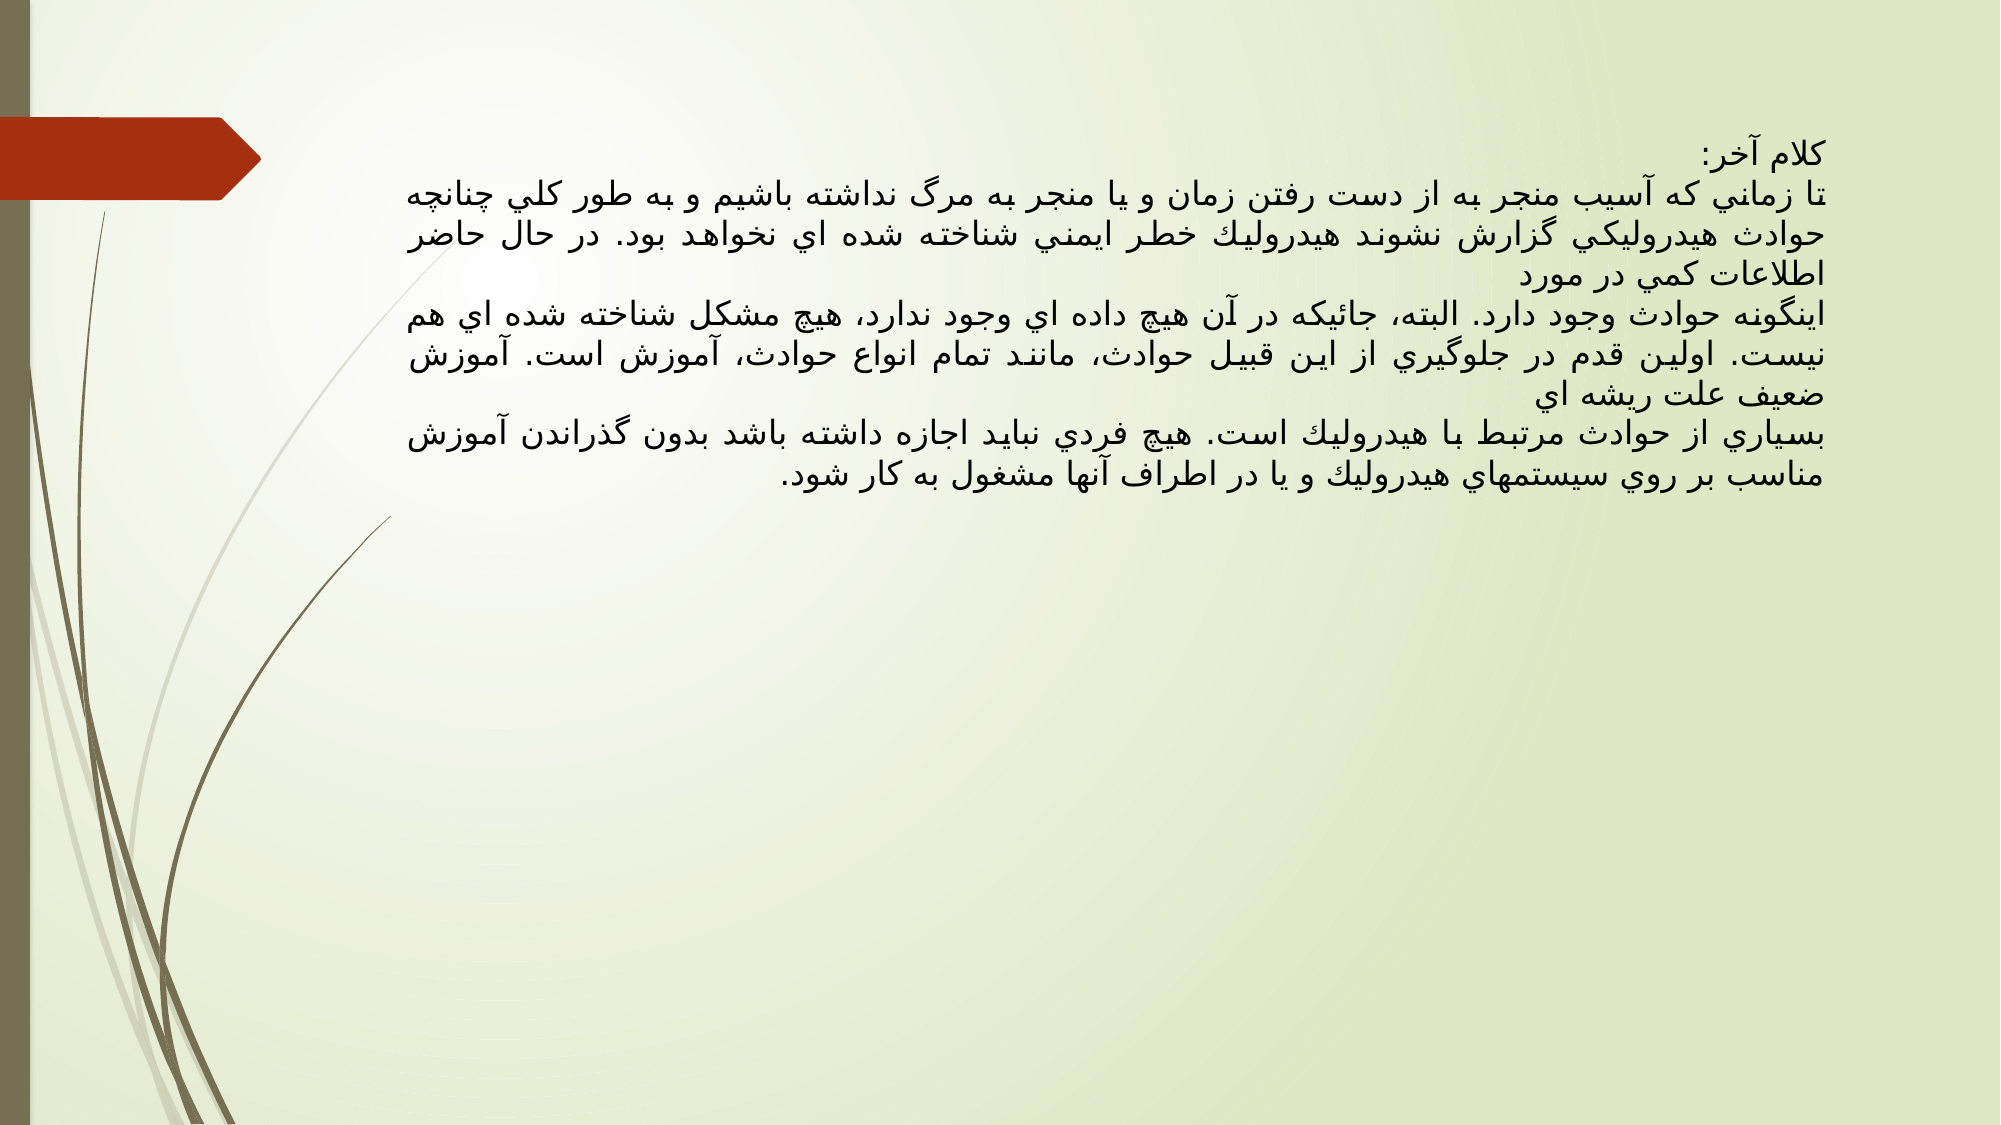

كلام آخر:
تا زماني كه آسيب منجر به از دست رفتن زمان و يا منجر به مرگ نداشته باشيم و به طور كلي چنانچه حوادث هيدروليكي گزارش نشوند هيدروليك خطر ايمني شناخته شده اي نخواهد بود. در حال حاضر اطلاعات كمي در مورد
اينگونه حوادث وجود دارد. البته، جائيكه در آن هيچ داده اي وجود ندارد، هيچ مشكل شناخته شده اي هم نيست. اولين قدم در جلوگيري از اين قبيل حوادث، مانند تمام انواع حوادث، آموزش است. آموزش ضعيف علت ريشه اي
بسياري از حوادث مرتبط با هيدروليك است. هيچ فردي نبايد اجازه داشته باشد بدون گذراندن آموزش مناسب بر روي سيستمهاي هيدروليك و يا در اطراف آنها مشغول به كار شود.